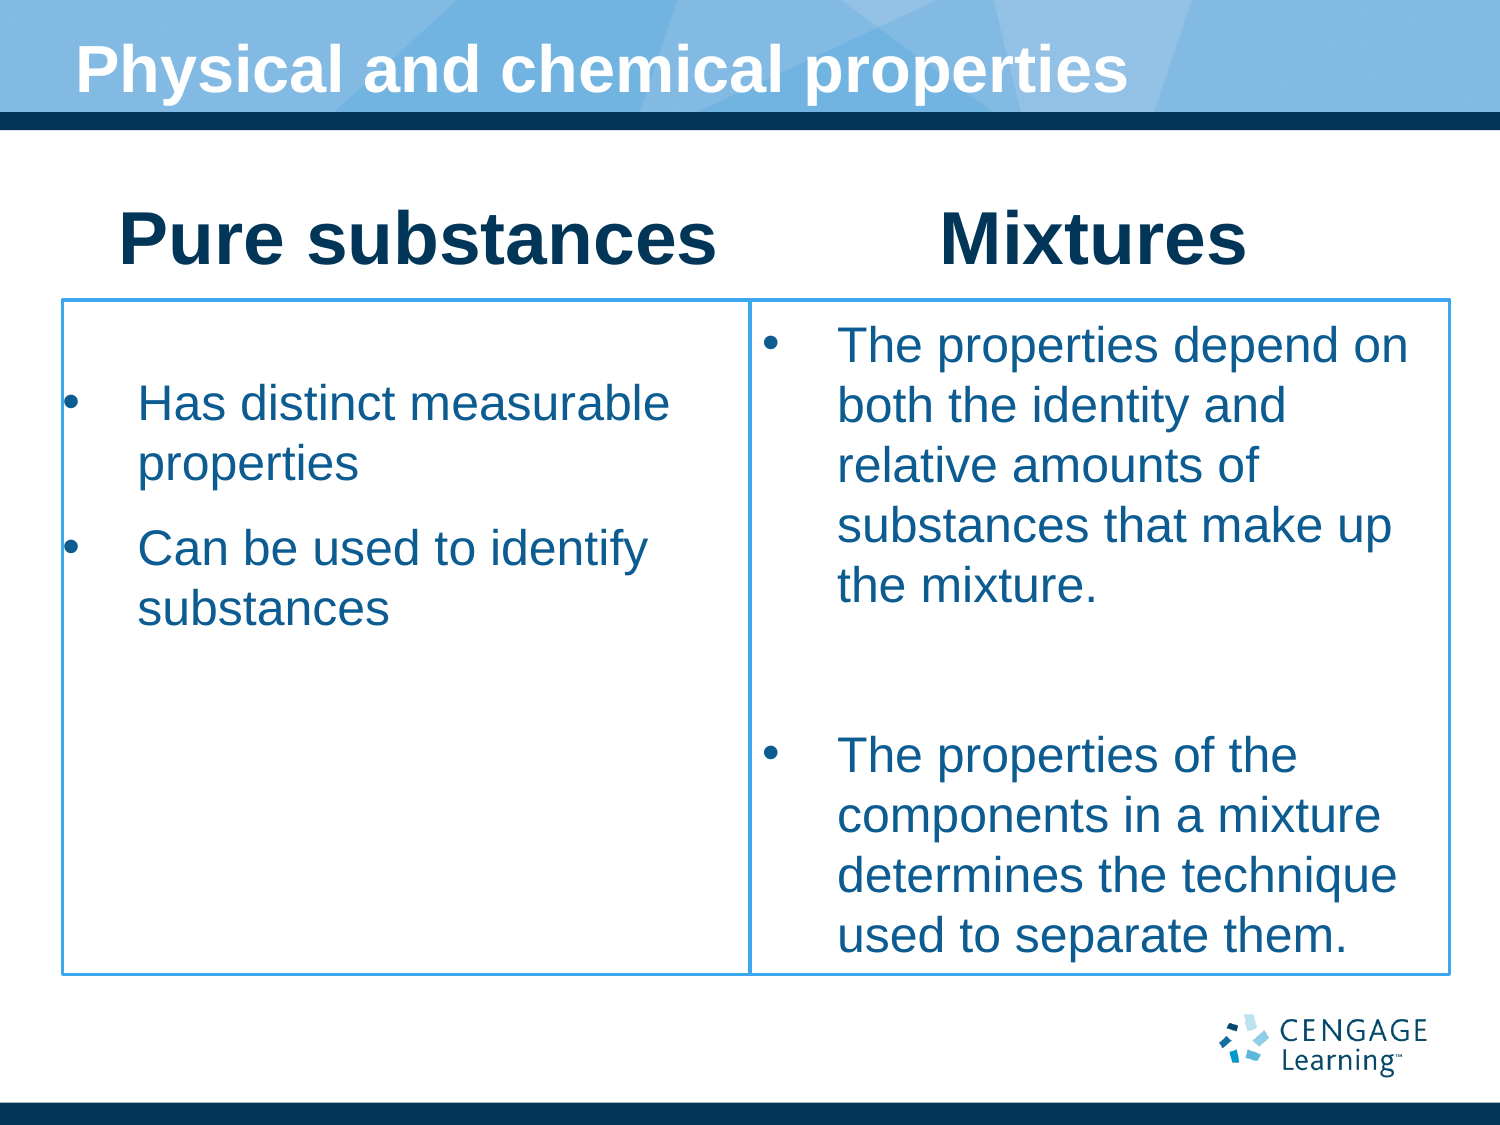

# Physical and chemical properties
Pure substances
Mixtures

Has distinct measurable properties
Can be used to identify substances

The properties depend on both the identity and relative amounts of substances that make up the mixture.

The properties of the components in a mixture determines the technique used to separate them.